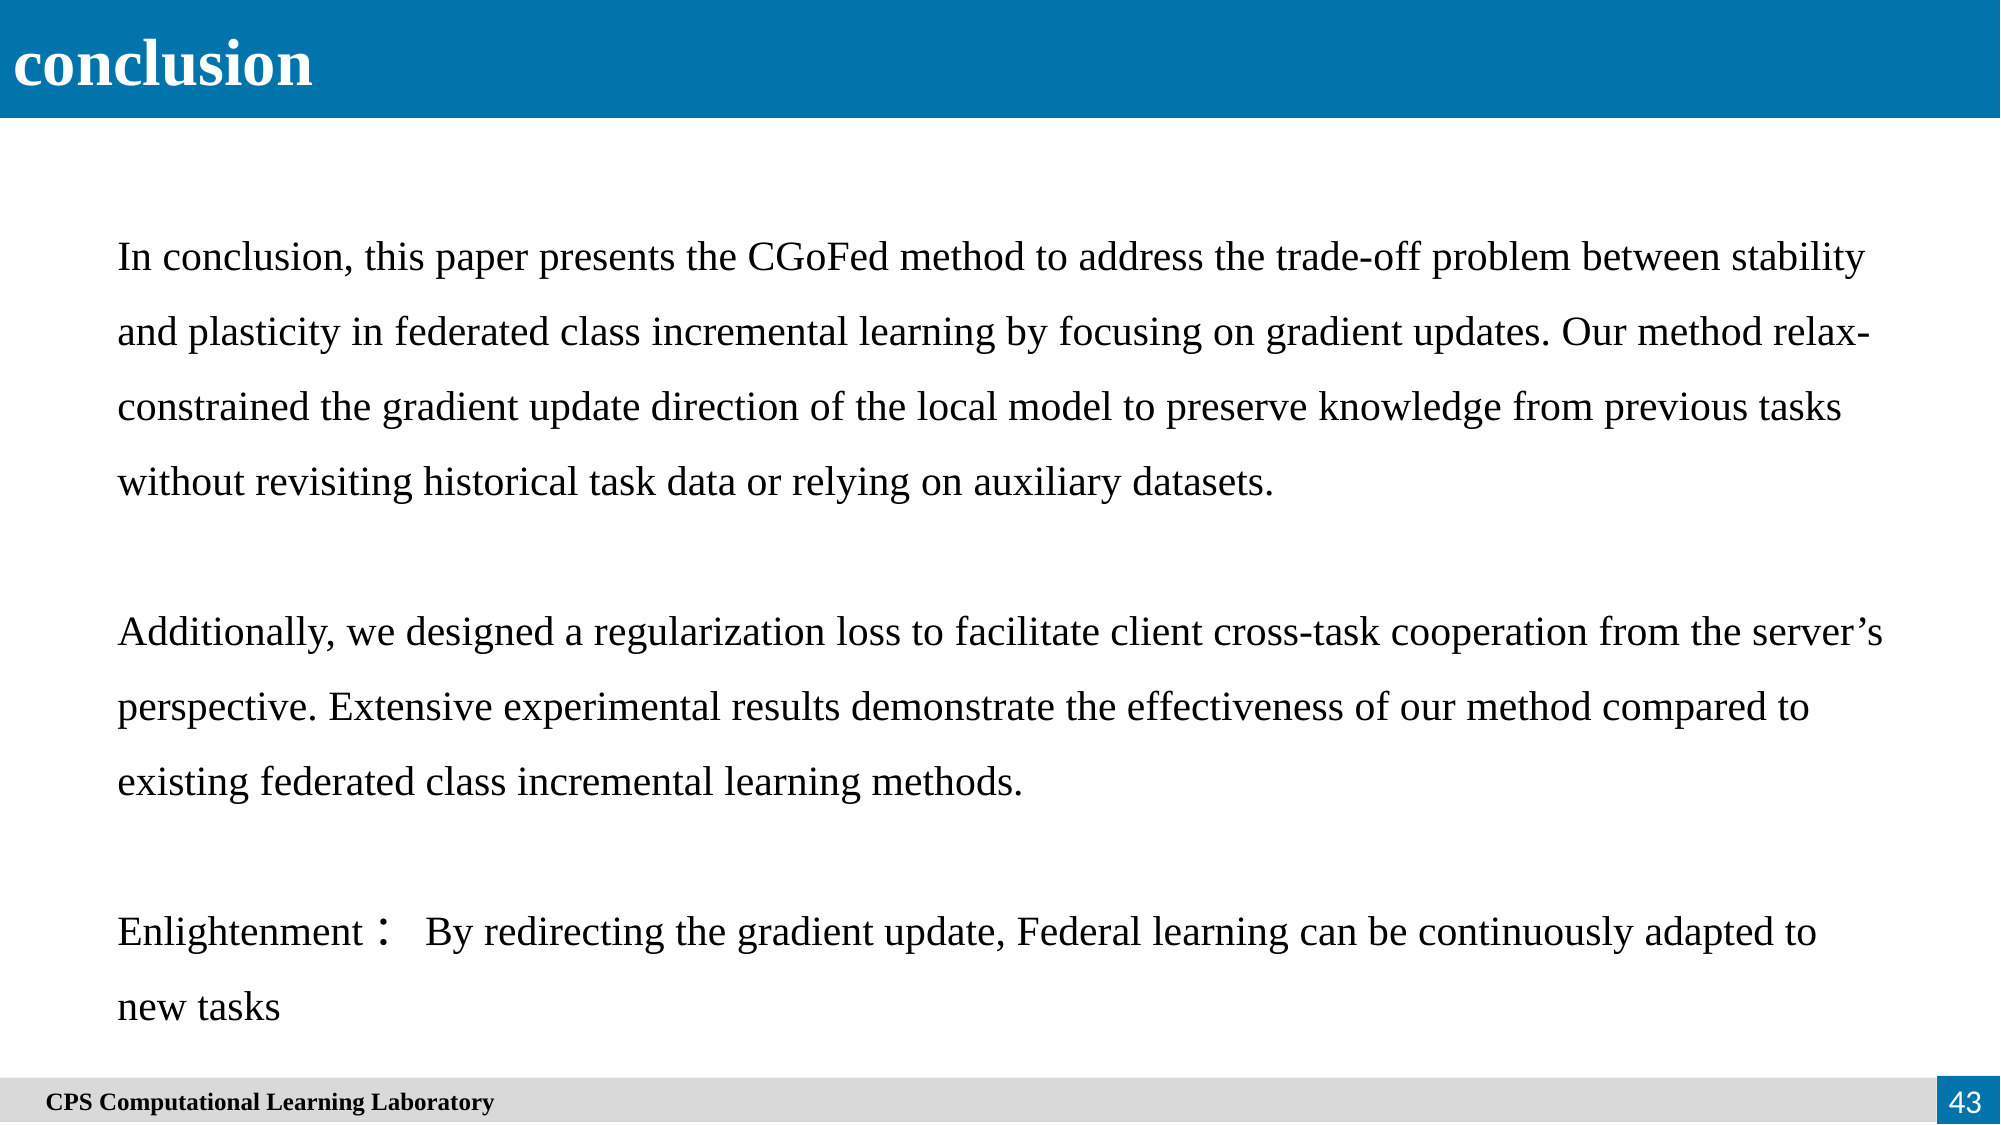

conclusion
In conclusion, this paper presents the CGoFed method to address the trade-off problem between stability and plasticity in federated class incremental learning by focusing on gradient updates. Our method relax-constrained the gradient update direction of the local model to preserve knowledge from previous tasks without revisiting historical task data or relying on auxiliary datasets.

Additionally, we designed a regularization loss to facilitate client cross-task cooperation from the server’s perspective. Extensive experimental results demonstrate the effectiveness of our method compared to existing federated class incremental learning methods.

Enlightenment：By redirecting the gradient update, Federal learning can be continuously adapted to new tasks

43
　CPS Computational Learning Laboratory